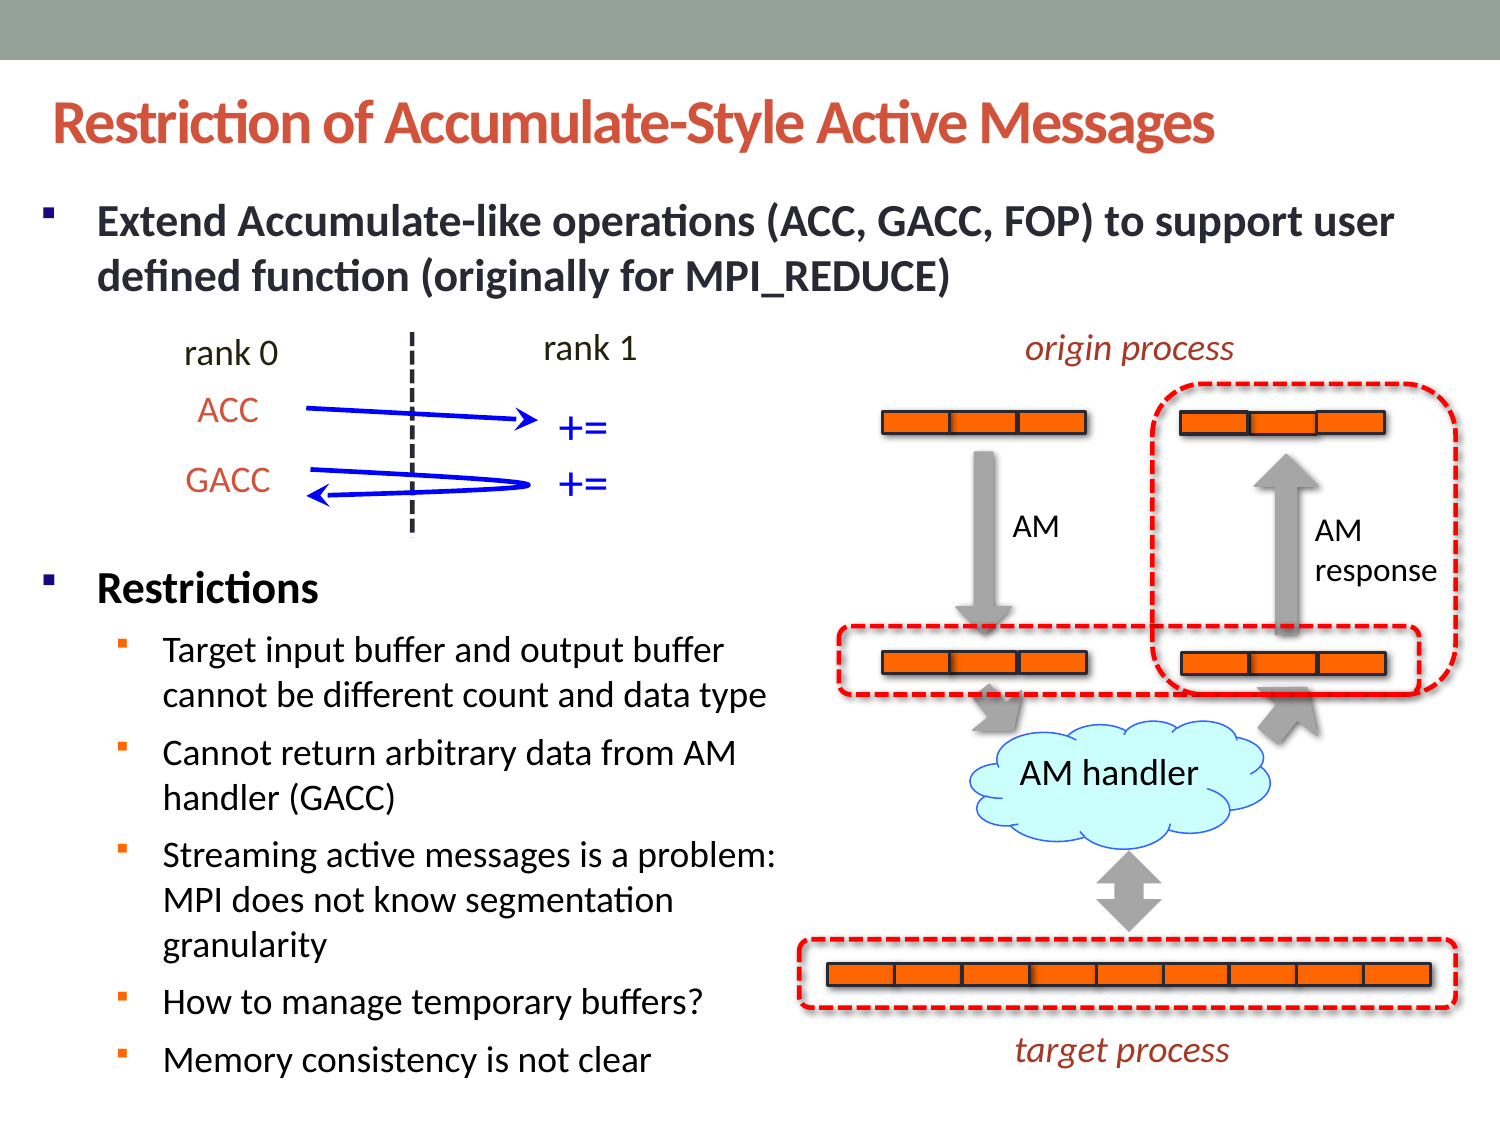

Restriction of Accumulate-Style Active Messages
Extend Accumulate-like operations (ACC, GACC, FOP) to support user defined function (originally for MPI_REDUCE)

rank 1
rank 0

origin process
ACC

+=

+=
GACC

AM
AM response
Restrictions
Target input buffer and output buffer cannot be different count and data type
Cannot return arbitrary data from AM handler (GACC)
Streaming active messages is a problem: MPI does not know segmentation granularity
How to manage temporary buffers?
Memory consistency is not clear

AM handler

target process